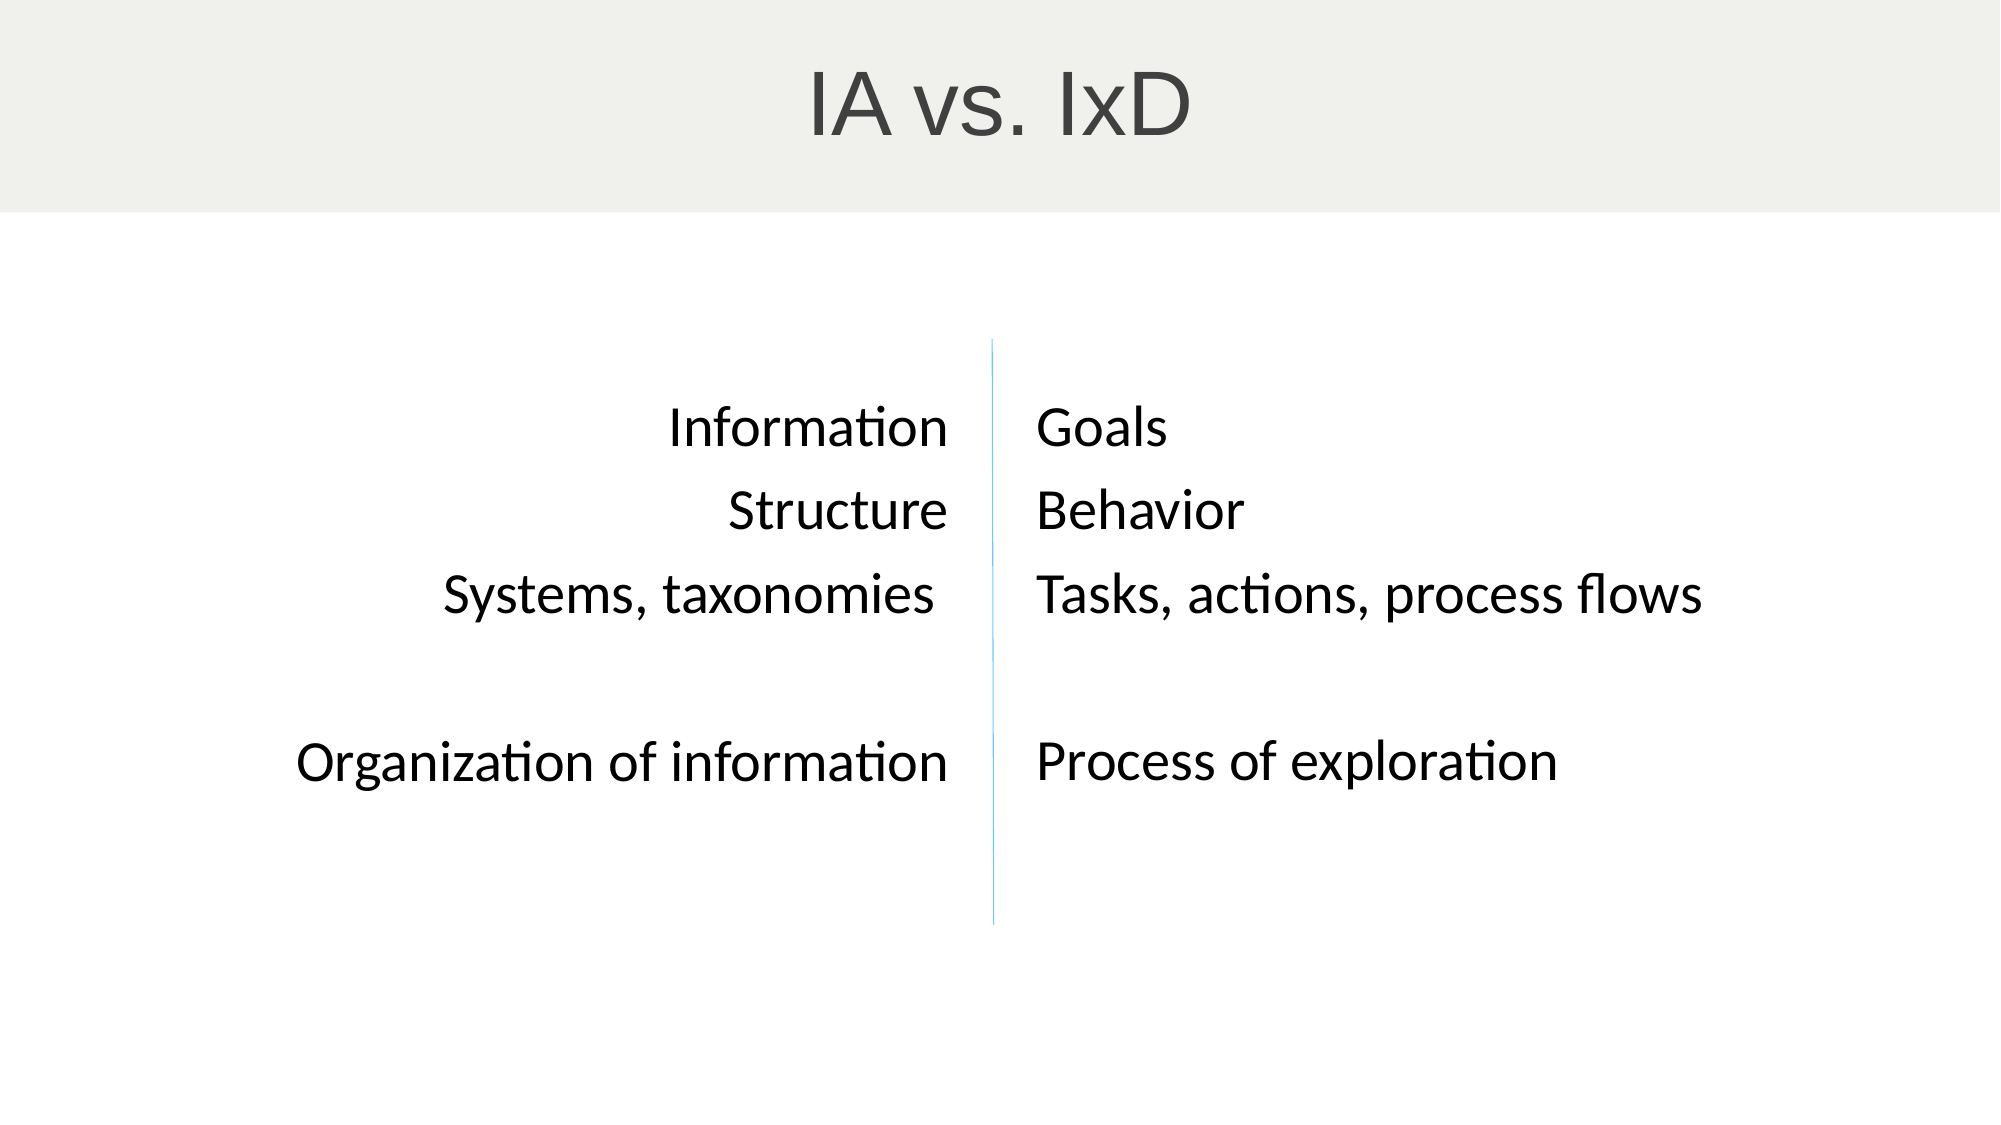

# IA vs. IxD
Information
Structure
Systems, taxonomies

Organization of information
Goals
Behavior
Tasks, actions, process flows

Process of exploration